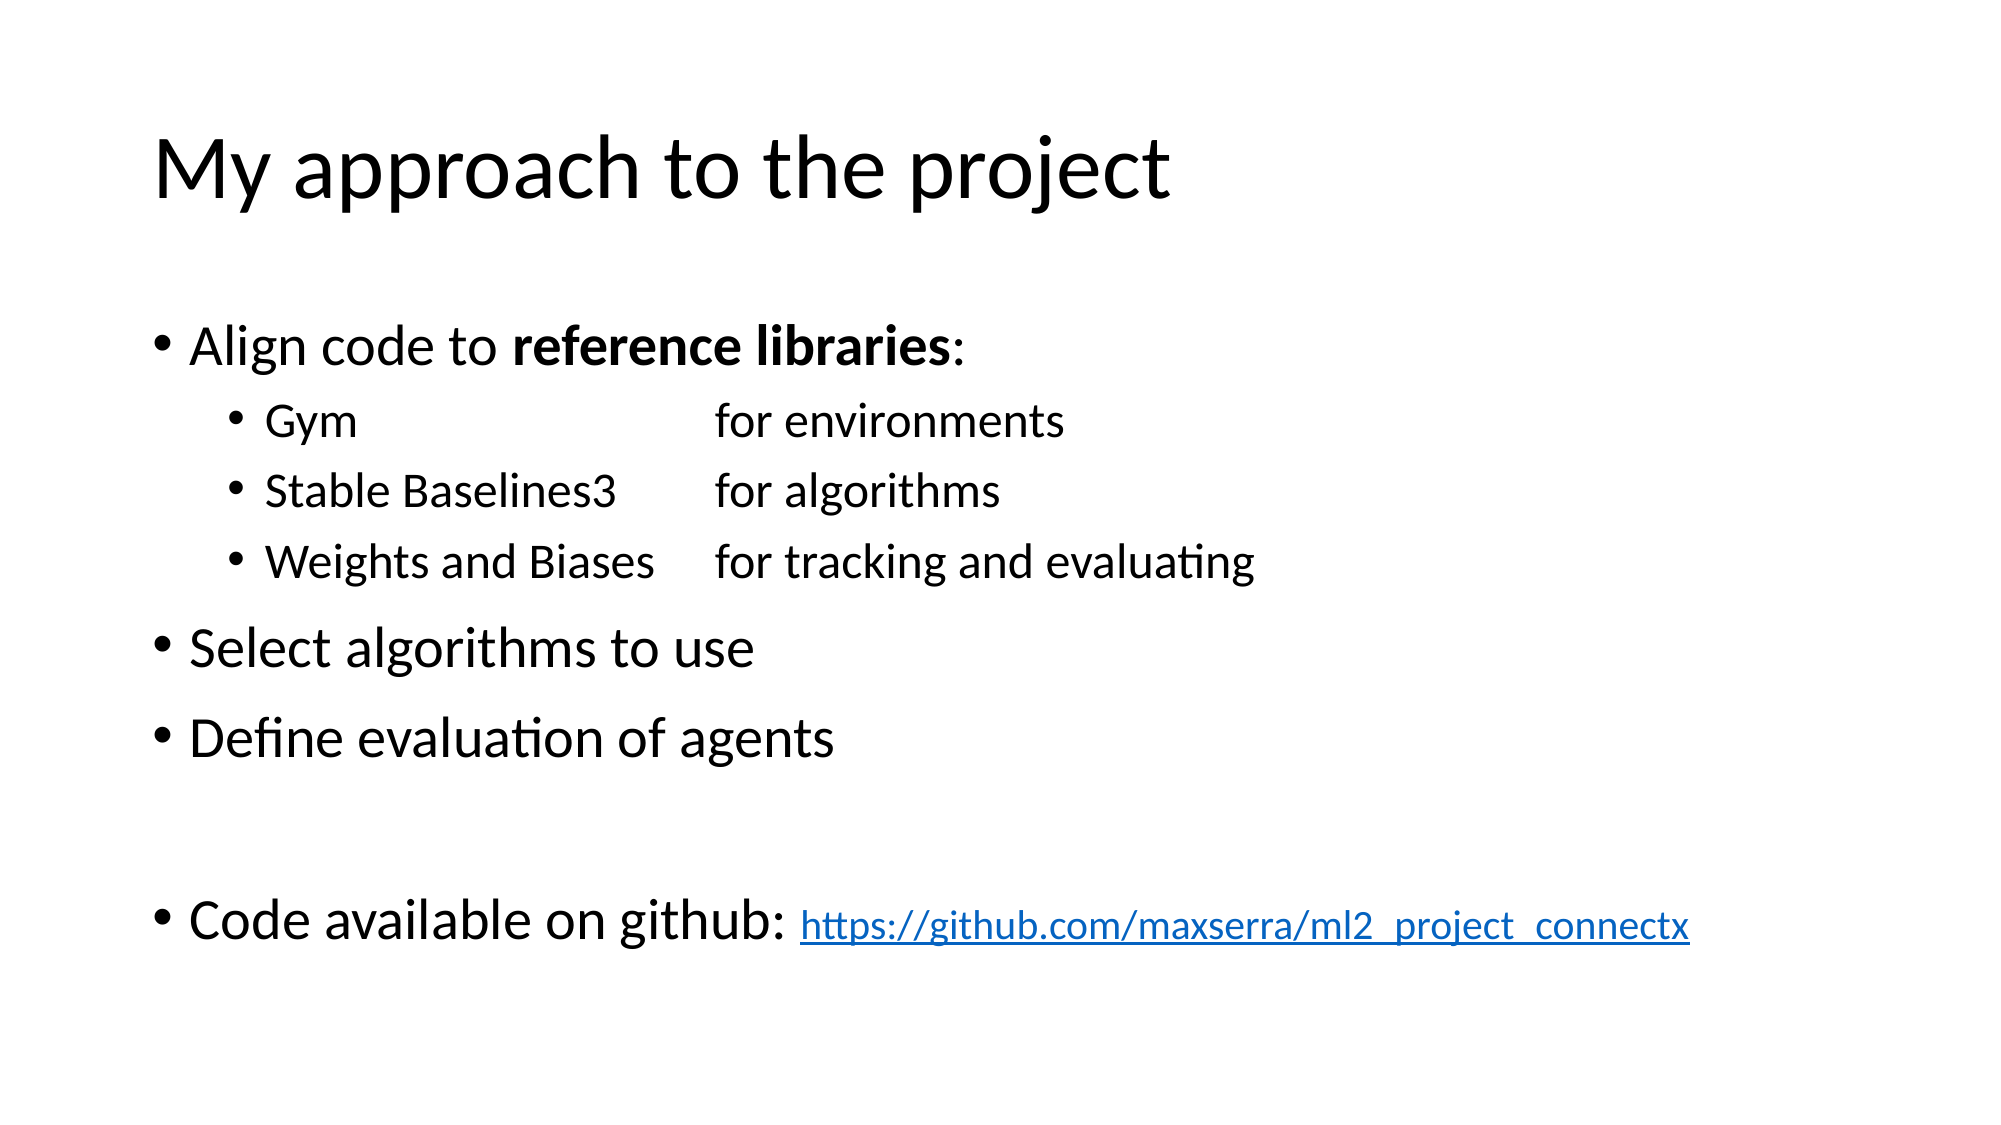

# My approach to the project
Align code to reference libraries:
Gym			for environments
Stable Baselines3	for algorithms
Weights and Biases	for tracking and evaluating
Select algorithms to use
Define evaluation of agents

Code available on github: https://github.com/maxserra/ml2_project_connectx